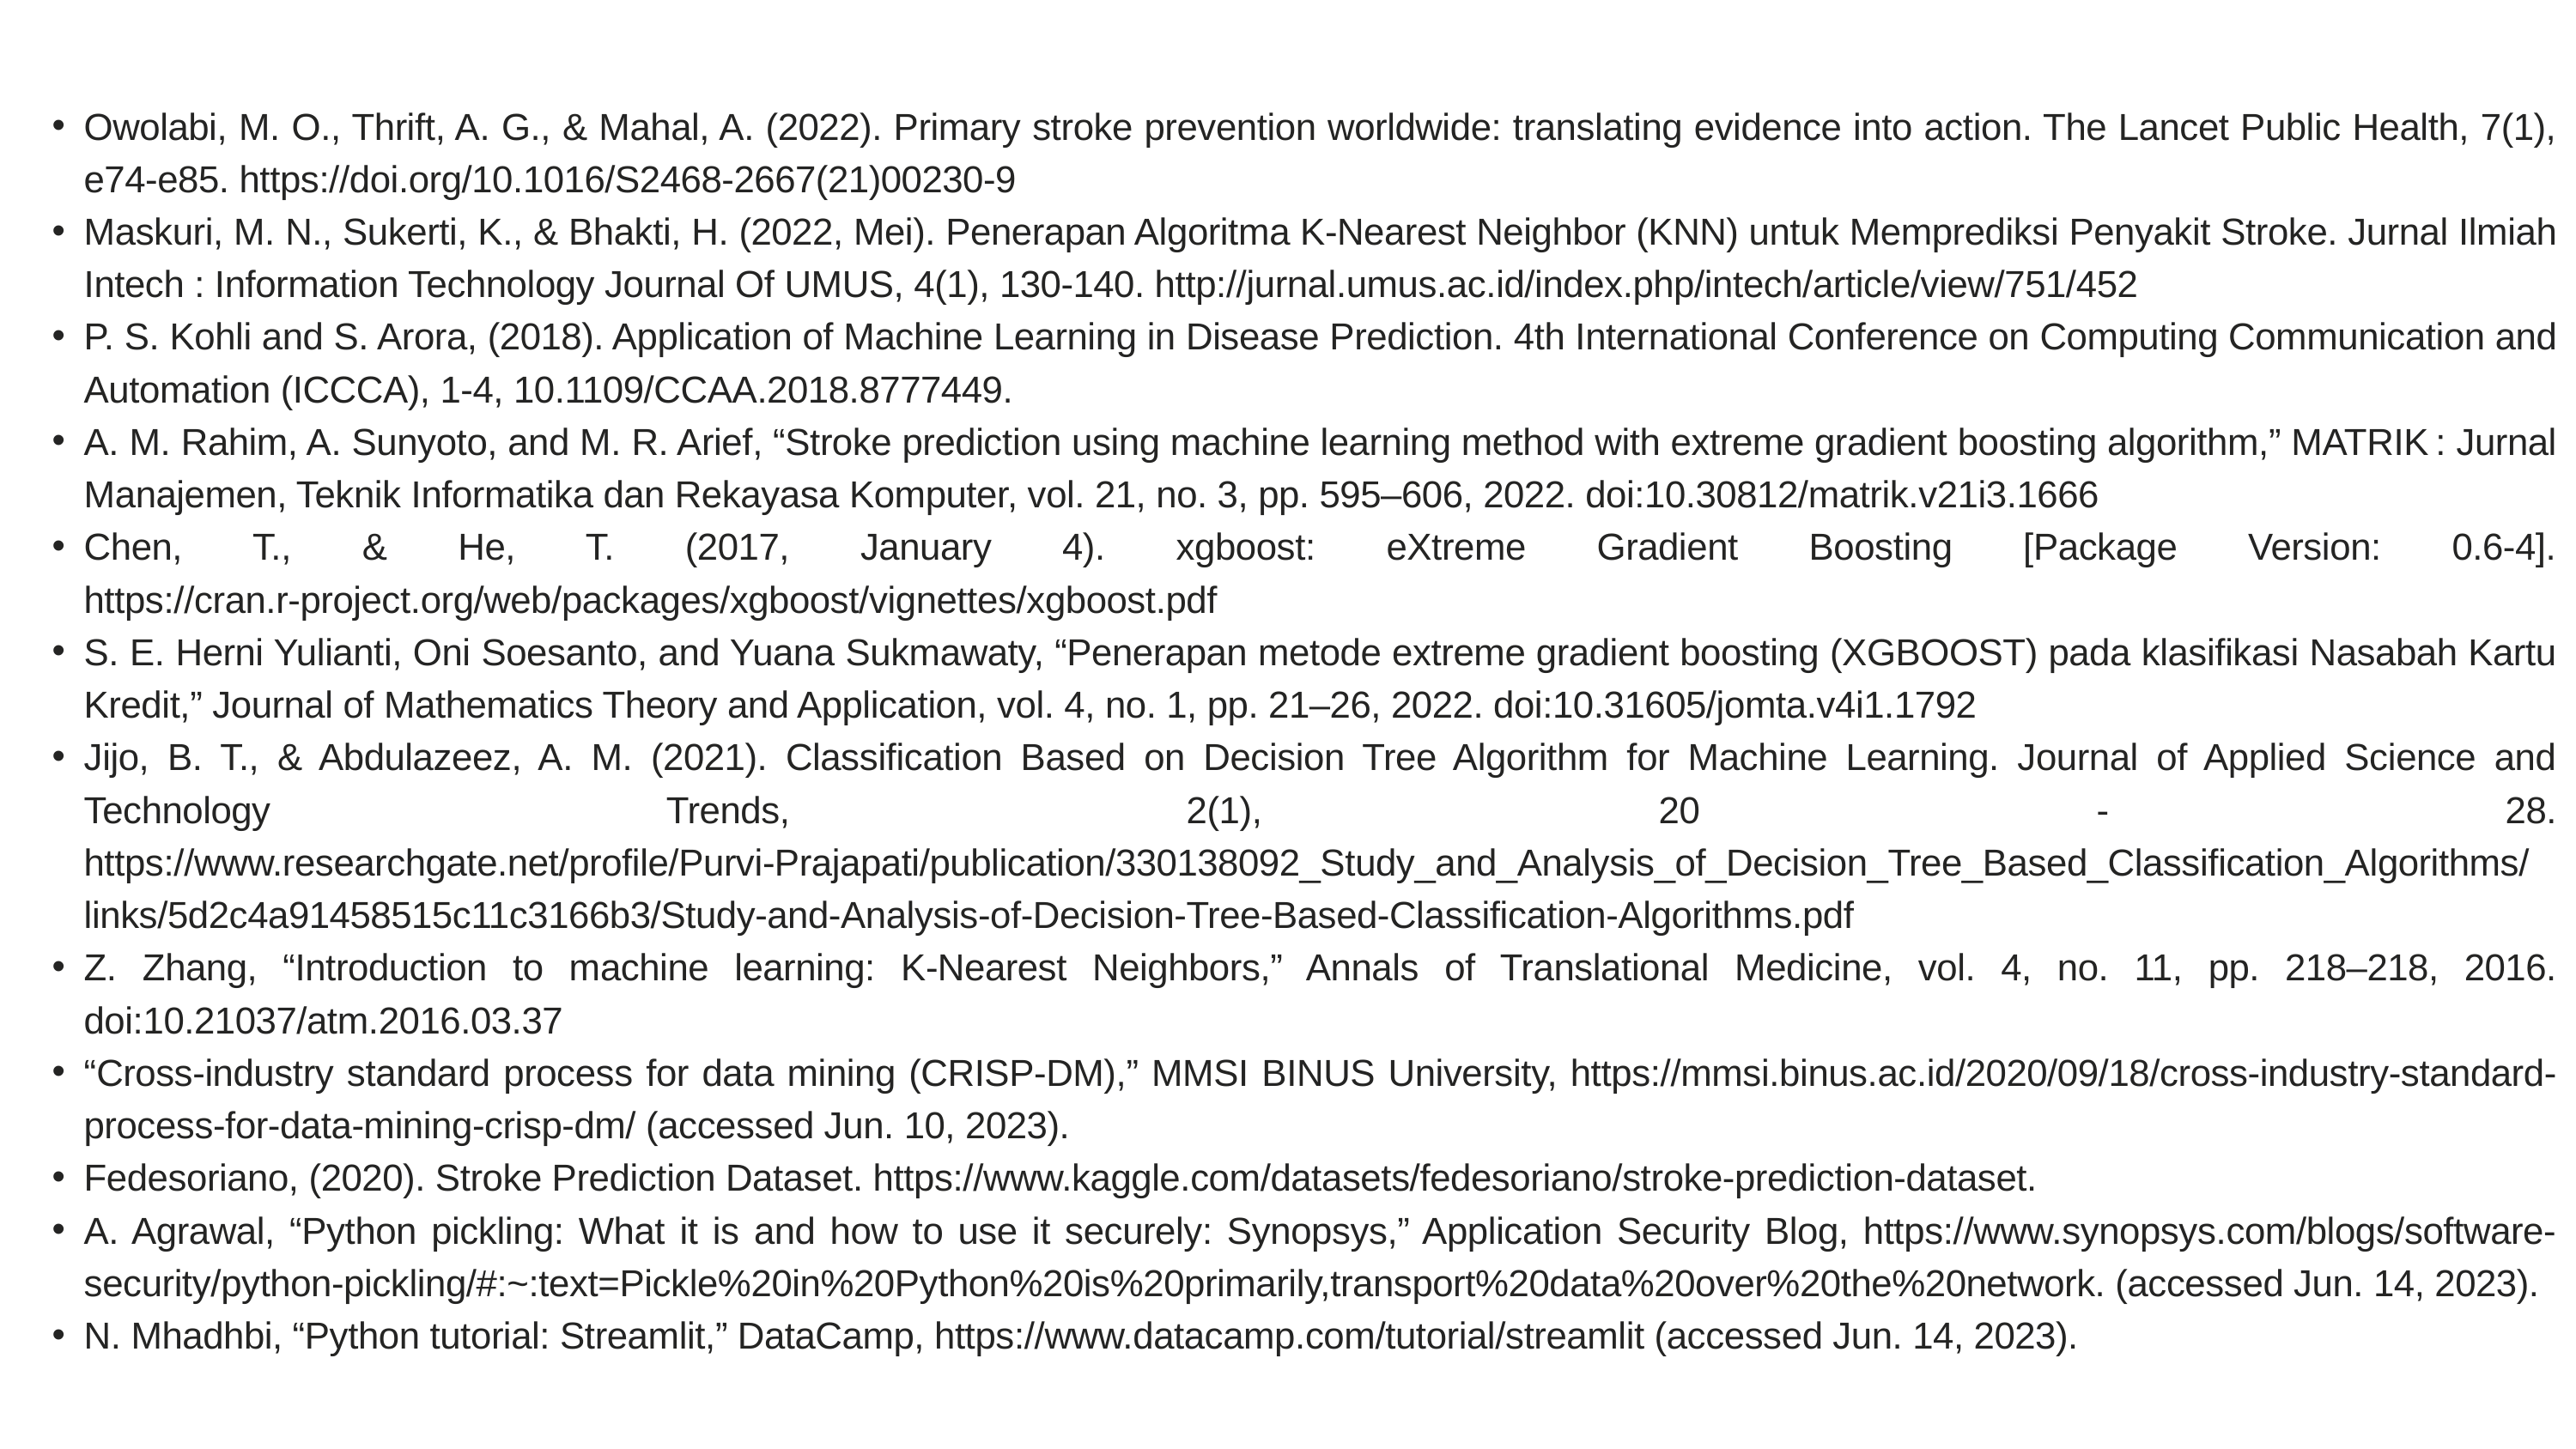

Owolabi, M. O., Thrift, A. G., & Mahal, A. (2022). Primary stroke prevention worldwide: translating evidence into action. The Lancet Public Health, 7(1), e74-e85. https://doi.org/10.1016/S2468-2667(21)00230-9
Maskuri, M. N., Sukerti, K., & Bhakti, H. (2022, Mei). Penerapan Algoritma K-Nearest Neighbor (KNN) untuk Memprediksi Penyakit Stroke. Jurnal Ilmiah Intech : Information Technology Journal Of UMUS, 4(1), 130-140. http://jurnal.umus.ac.id/index.php/intech/article/view/751/452
P. S. Kohli and S. Arora, (2018). Application of Machine Learning in Disease Prediction. 4th International Conference on Computing Communication and Automation (ICCCA), 1-4, 10.1109/CCAA.2018.8777449.
A. M. Rahim, A. Sunyoto, and M. R. Arief, “Stroke prediction using machine learning method with extreme gradient boosting algorithm,” MATRIK : Jurnal Manajemen, Teknik Informatika dan Rekayasa Komputer, vol. 21, no. 3, pp. 595–606, 2022. doi:10.30812/matrik.v21i3.1666
Chen, T., & He, T. (2017, January 4). xgboost: eXtreme Gradient Boosting [Package Version: 0.6-4]. https://cran.r-project.org/web/packages/xgboost/vignettes/xgboost.pdf
S. E. Herni Yulianti, Oni Soesanto, and Yuana Sukmawaty, “Penerapan metode extreme gradient boosting (XGBOOST) pada klasifikasi Nasabah Kartu Kredit,” Journal of Mathematics Theory and Application, vol. 4, no. 1, pp. 21–26, 2022. doi:10.31605/jomta.v4i1.1792
Jijo, B. T., & Abdulazeez, A. M. (2021). Classification Based on Decision Tree Algorithm for Machine Learning. Journal of Applied Science and Technology Trends, 2(1), 20 - 28. https://www.researchgate.net/profile/Purvi-Prajapati/publication/330138092_Study_and_Analysis_of_Decision_Tree_Based_Classification_Algorithms/links/5d2c4a91458515c11c3166b3/Study-and-Analysis-of-Decision-Tree-Based-Classification-Algorithms.pdf
Z. Zhang, “Introduction to machine learning: K-Nearest Neighbors,” Annals of Translational Medicine, vol. 4, no. 11, pp. 218–218, 2016. doi:10.21037/atm.2016.03.37
“Cross-industry standard process for data mining (CRISP-DM),” MMSI BINUS University, https://mmsi.binus.ac.id/2020/09/18/cross-industry-standard-process-for-data-mining-crisp-dm/ (accessed Jun. 10, 2023).
Fedesoriano, (2020). Stroke Prediction Dataset. https://www.kaggle.com/datasets/fedesoriano/stroke-prediction-dataset.
A. Agrawal, “Python pickling: What it is and how to use it securely: Synopsys,” Application Security Blog, https://www.synopsys.com/blogs/software-security/python-pickling/#:~:text=Pickle%20in%20Python%20is%20primarily,transport%20data%20over%20the%20network. (accessed Jun. 14, 2023).
N. Mhadhbi, “Python tutorial: Streamlit,” DataCamp, https://www.datacamp.com/tutorial/streamlit (accessed Jun. 14, 2023).